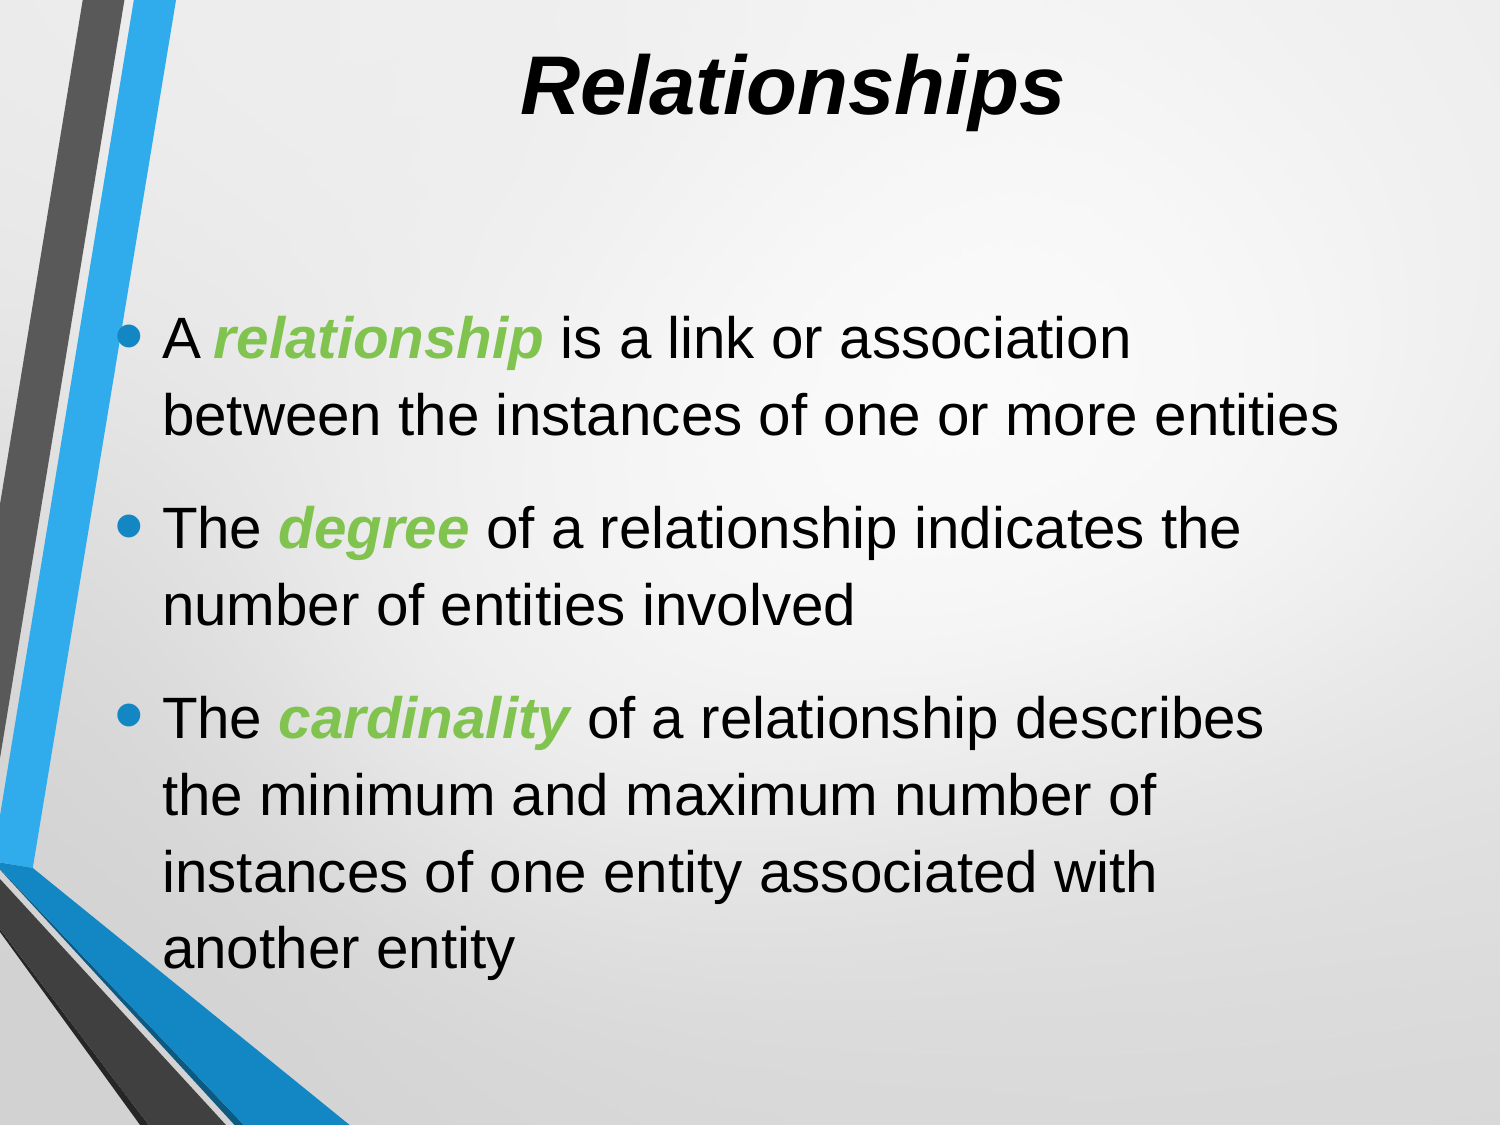

# Relationships
A relationship is a link or association between the instances of one or more entities
The degree of a relationship indicates the number of entities involved
The cardinality of a relationship describes  the minimum and maximum number of instances of one entity associated with another entity